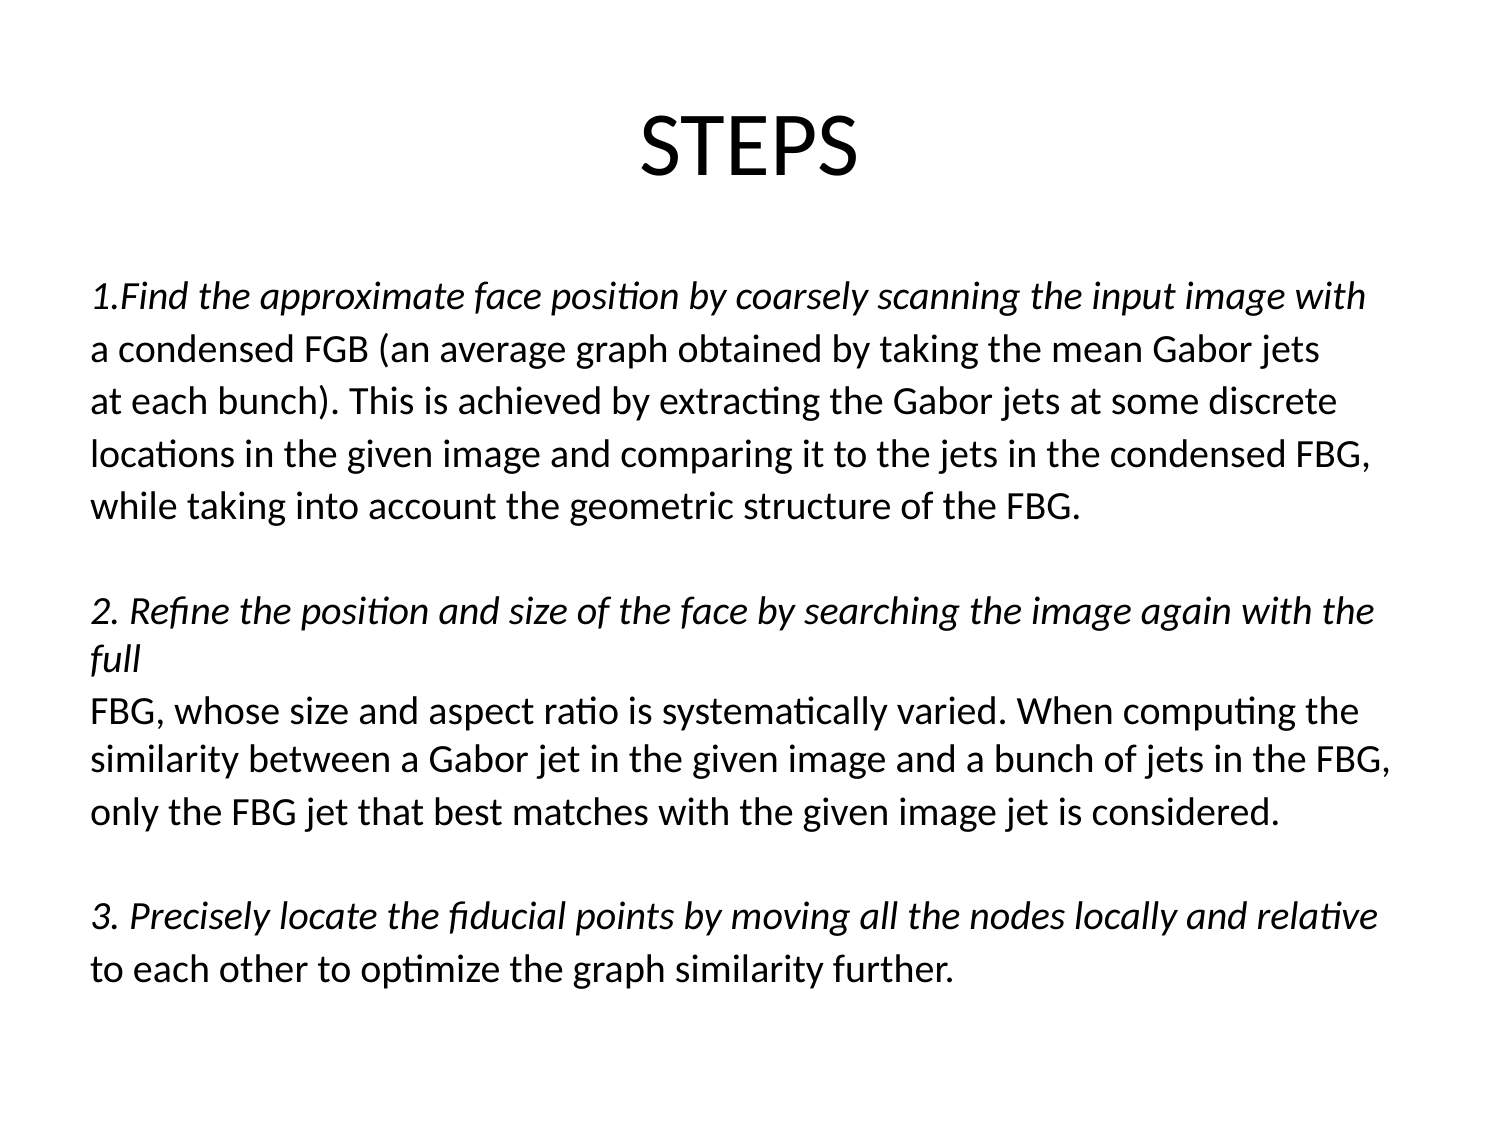

# STEPS
1.Find the approximate face position by coarsely scanning the input image with
a condensed FGB (an average graph obtained by taking the mean Gabor jets
at each bunch). This is achieved by extracting the Gabor jets at some discrete
locations in the given image and comparing it to the jets in the condensed FBG,
while taking into account the geometric structure of the FBG.

2. Refine the position and size of the face by searching the image again with the full
FBG, whose size and aspect ratio is systematically varied. When computing the similarity between a Gabor jet in the given image and a bunch of jets in the FBG,
only the FBG jet that best matches with the given image jet is considered.

3. Precisely locate the fiducial points by moving all the nodes locally and relative
to each other to optimize the graph similarity further.